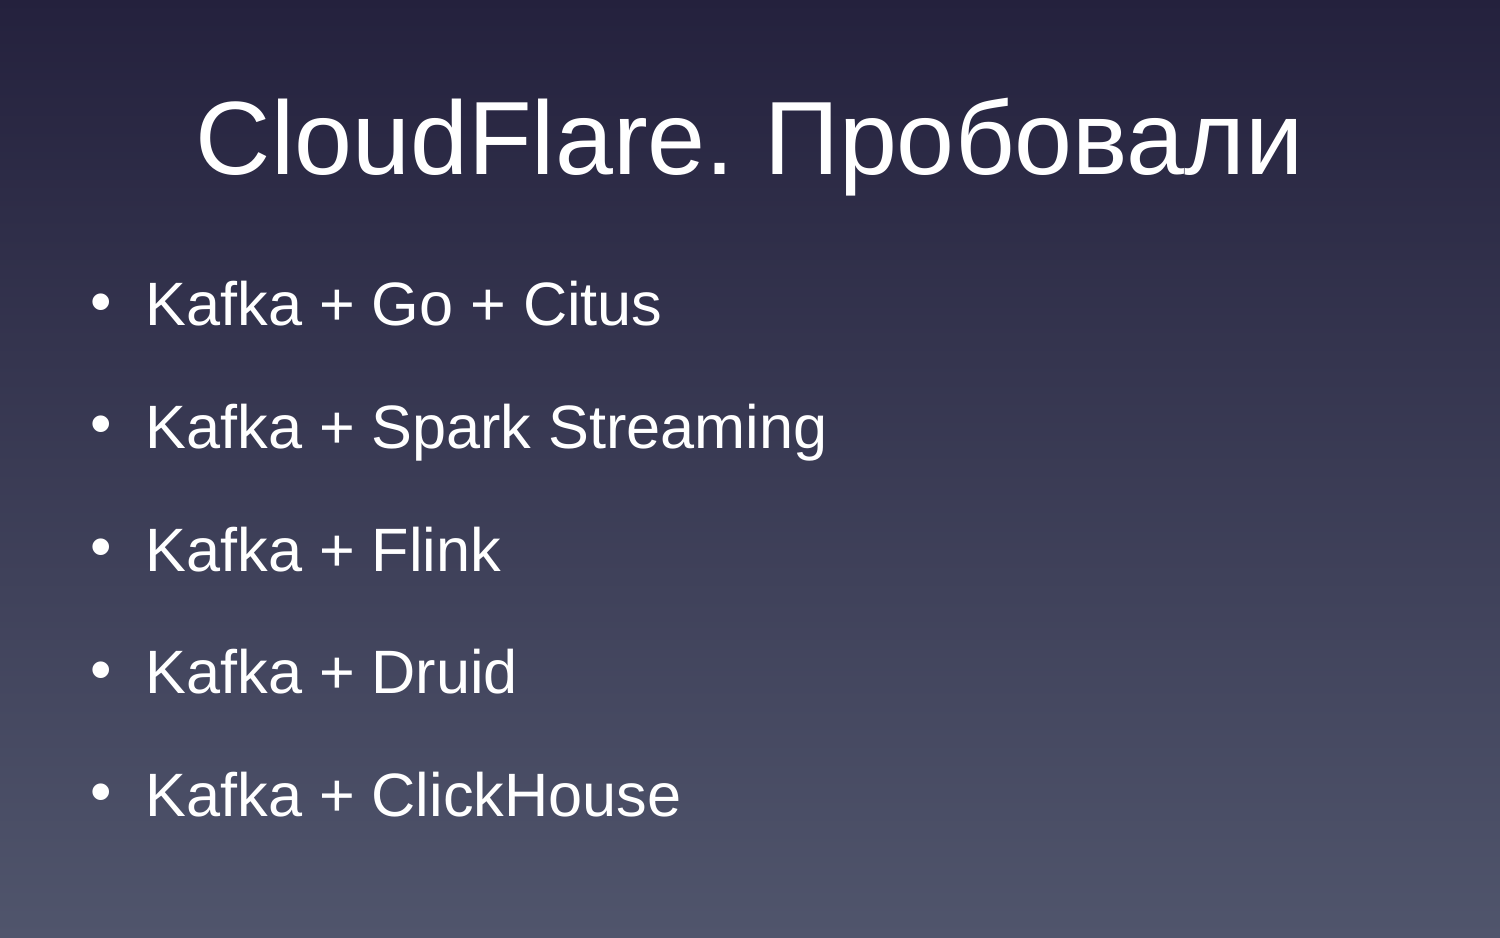

# CloudFlare. Пробовали
Kafka + Go + Citus
Kafka + Spark Streaming
Kafka + Flink
Kafka + Druid
Kafka + ClickHouse